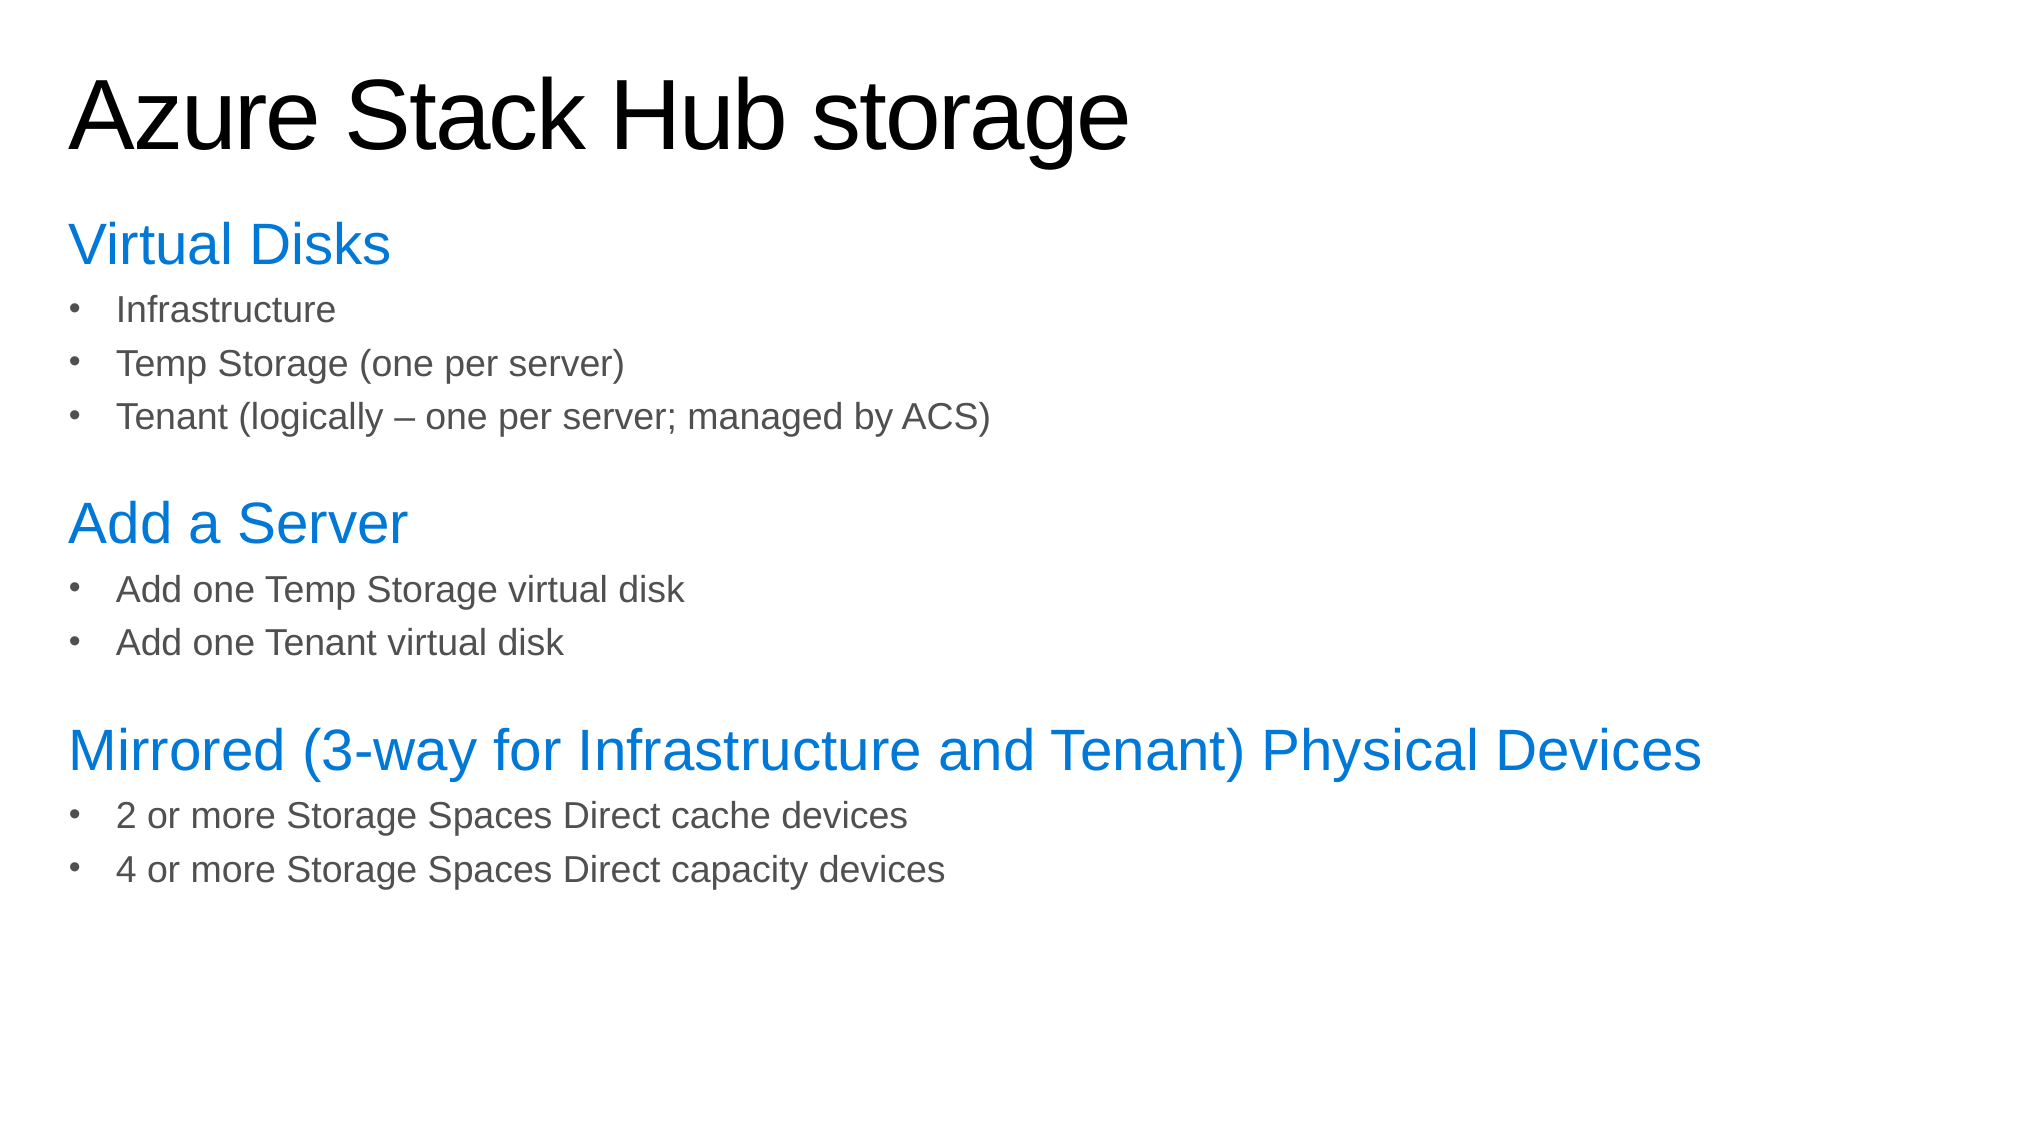

# Azure Stack Hub storage
Virtual Disks
Infrastructure
Temp Storage (one per server)
Tenant (logically – one per server; managed by ACS)
Add a Server
Add one Temp Storage virtual disk
Add one Tenant virtual disk
Mirrored (3-way for Infrastructure and Tenant) Physical Devices
2 or more Storage Spaces Direct cache devices
4 or more Storage Spaces Direct capacity devices